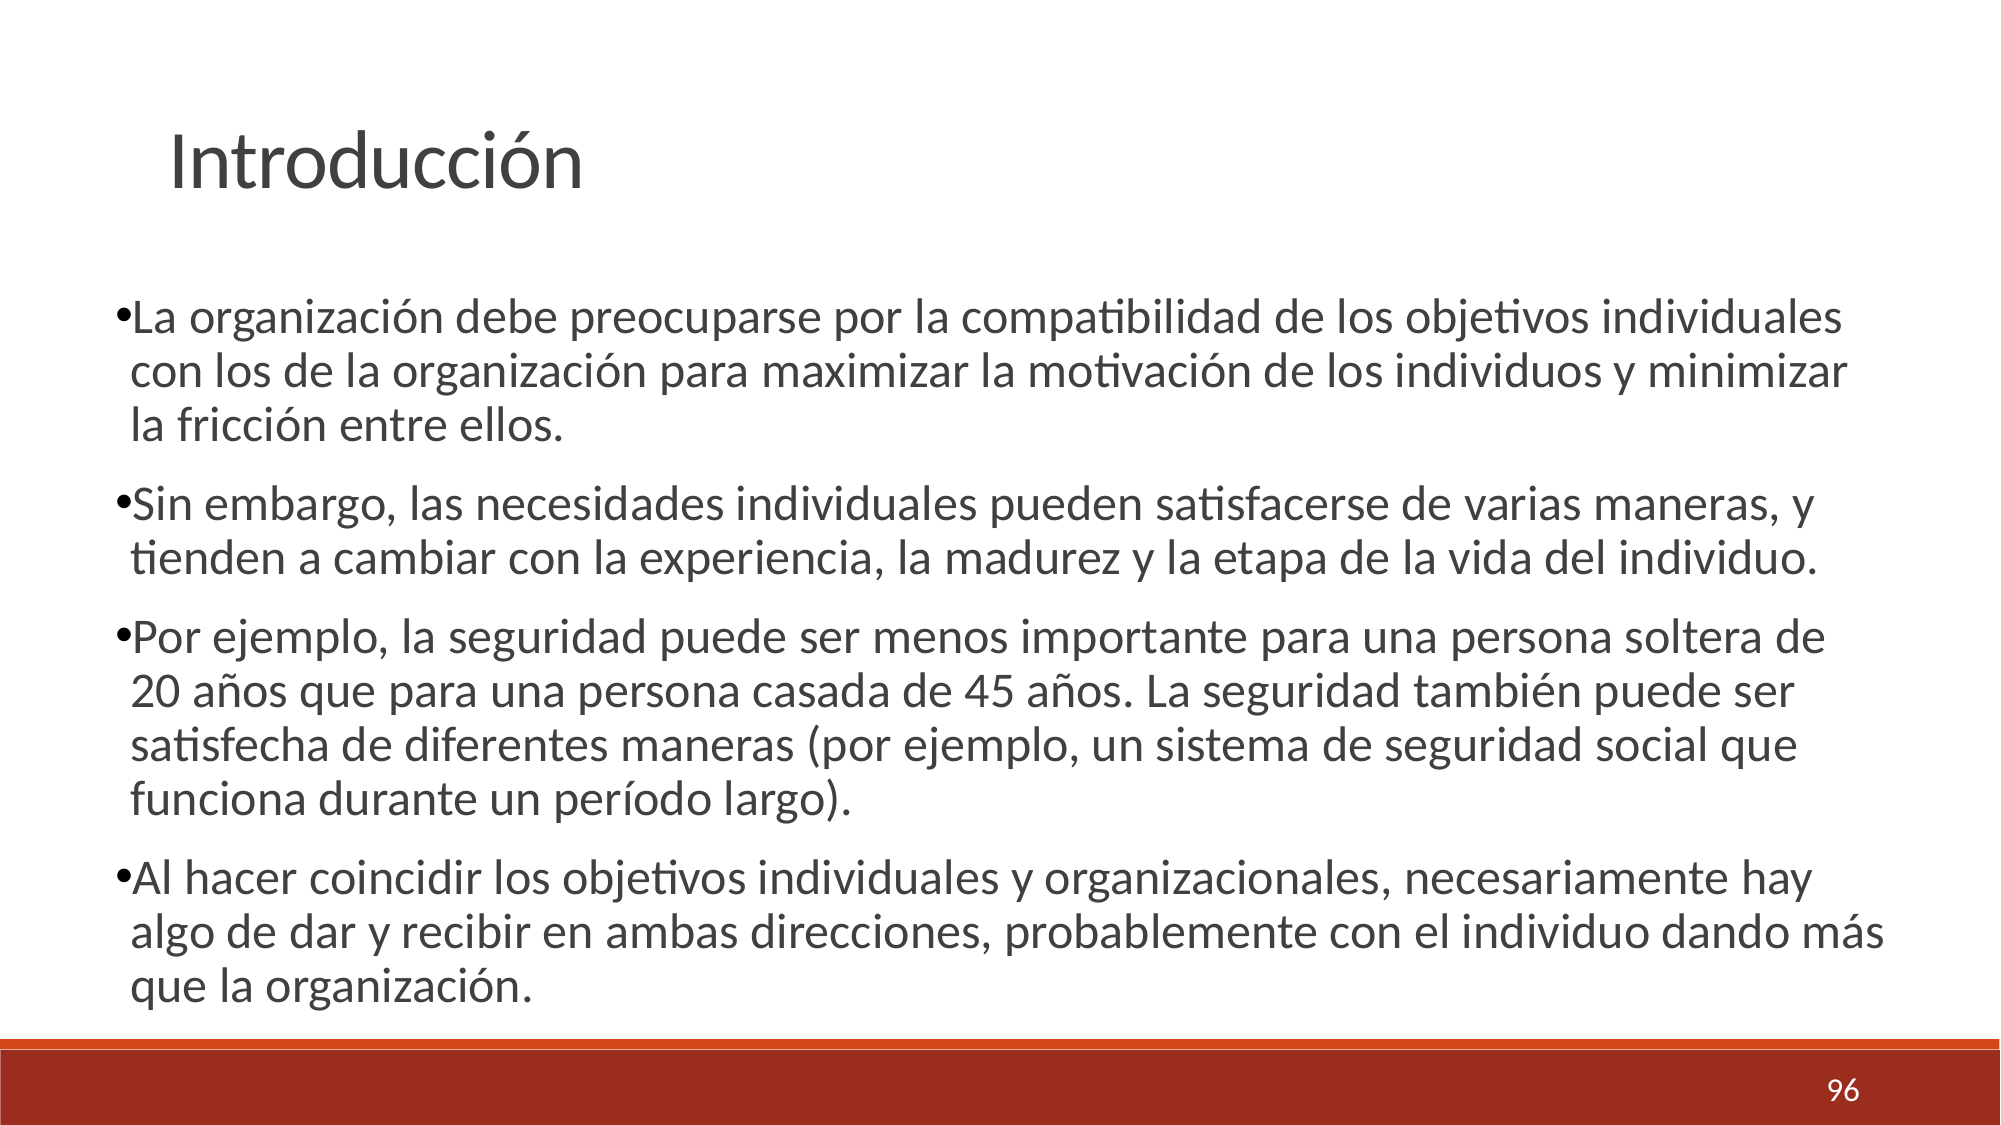

Introducción
La organización debe preocuparse por la compatibilidad de los objetivos individuales con los de la organización para maximizar la motivación de los individuos y minimizar la fricción entre ellos.
Sin embargo, las necesidades individuales pueden satisfacerse de varias maneras, y tienden a cambiar con la experiencia, la madurez y la etapa de la vida del individuo.
Por ejemplo, la seguridad puede ser menos importante para una persona soltera de 20 años que para una persona casada de 45 años. La seguridad también puede ser satisfecha de diferentes maneras (por ejemplo, un sistema de seguridad social que funciona durante un período largo).
Al hacer coincidir los objetivos individuales y organizacionales, necesariamente hay algo de dar y recibir en ambas direcciones, probablemente con el individuo dando más que la organización.
96